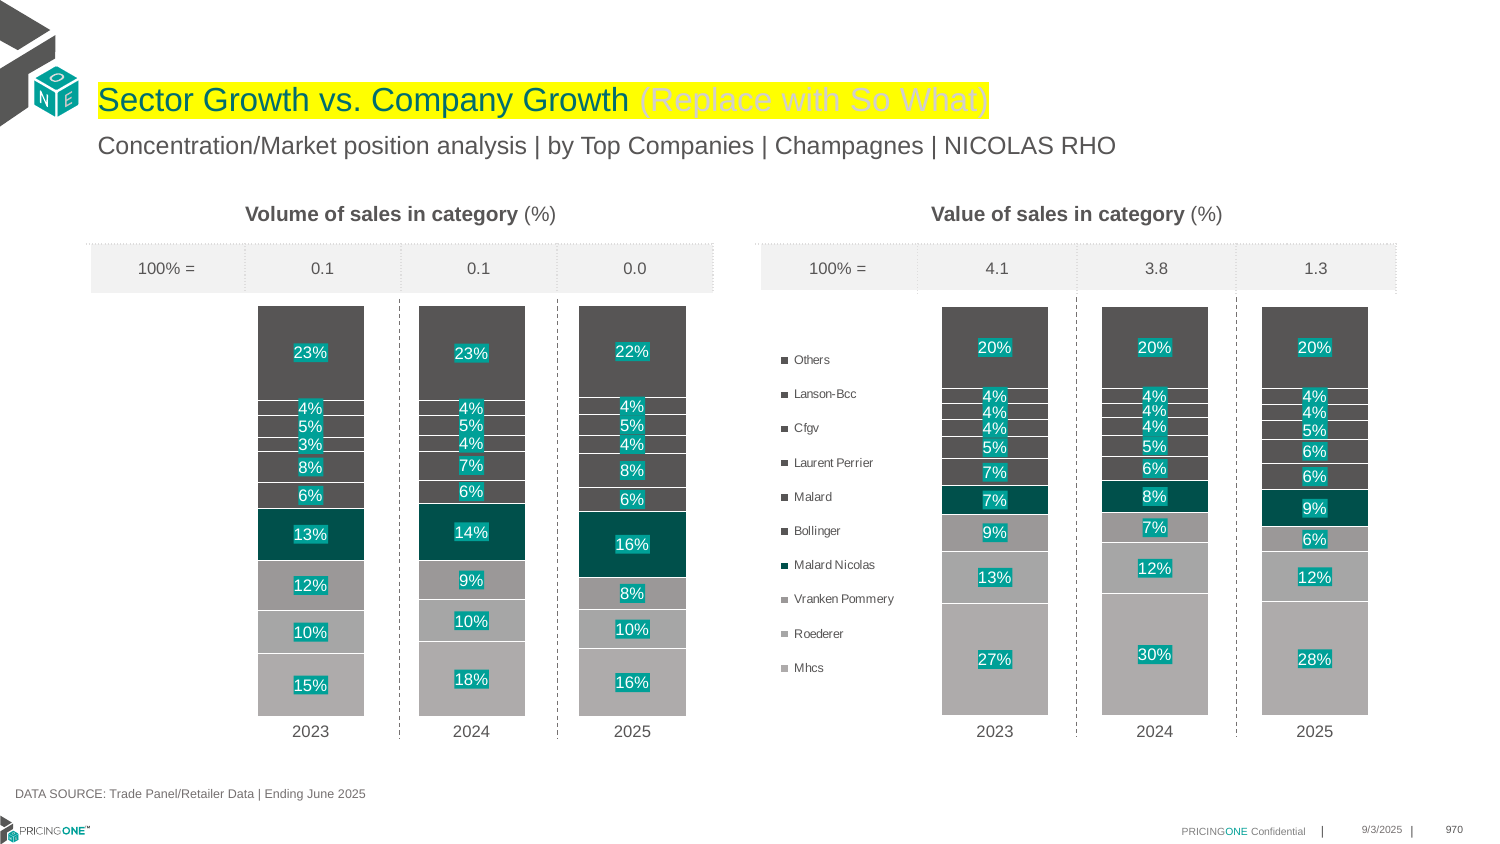

# Sector Growth vs. Company Growth (Replace with So What)
Concentration/Market position analysis | by Top Companies | Champagnes | NICOLAS RHO
| Volume of sales in category (%) |  |  |  |
| --- | --- | --- | --- |
| 100% = | 0.1 | 0.1 | 0.0 |
| Value of sales in category (%) |  |  |  |
| --- | --- | --- | --- |
| 100% = | 4.1 | 3.8 | 1.3 |

### Chart

| Category | Mhcs | Roederer | Vranken Pommery | Malard Nicolas | Bollinger | Malard | Laurent Perrier | Cfgv | Lanson-Bcc | Others |
|---|---|---|---|---|---|---|---|---|---|---|
| 2023 | 0.15269683906028395 | 0.10412424697737772 | 0.12275848510805612 | 0.12684481765969696 | 0.06260092960554955 | 0.07568842767472231 | 0.03374383890581776 | 0.05375423026694564 | 0.03691741676379313 | 0.23087076797775688 |
| 2024 | 0.18117111715783488 | 0.10312226167965688 | 0.09463635105843288 | 0.13987916801180647 | 0.0561576657596581 | 0.07059293763163153 | 0.037925256345216686 | 0.048840105151501174 | 0.03532721486879122 | 0.2323479223354702 |
| 2025 | 0.1640961511741003 | 0.0960122273169376 | 0.07831967023296744 | 0.1604372192117086 | 0.0585429113982678 | 0.08179333981751656 | 0.04450928627668936 | 0.05071557593441712 | 0.04080403871983697 | 0.22476957991755825 |

### Chart

| Category | Mhcs | Roederer | Vranken Pommery | Malard Nicolas | Bollinger | Malard | Laurent Perrier | Cfgv | Lanson-Bcc | Others |
|---|---|---|---|---|---|---|---|---|---|---|
| 2023 | 0.2748151061039808 | 0.1259102854367536 | 0.09137507452736567 | 0.06881192985648193 | 0.0669352341907832 | 0.05285830483074279 | 0.04200310972922661 | 0.03854464867836508 | 0.037252677971838316 | 0.20149362867446202 |
| 2024 | 0.2983705574460982 | 0.12334229944262443 | 0.07458441077719893 | 0.07769559932698017 | 0.05969694254541199 | 0.050652552859511424 | 0.042900442750081695 | 0.035961525751942405 | 0.03513918976917907 | 0.2016564793309717 |
| 2025 | 0.27766011007433034 | 0.1229648816062803 | 0.06078361209486531 | 0.0899284884863566 | 0.06468530784089725 | 0.05856223725410821 | 0.04708343740726328 | 0.03768898716425881 | 0.03896684537367565 | 0.20167609269796427 |
DATA SOURCE: Trade Panel/Retailer Data | Ending June 2025

9/3/2025
970